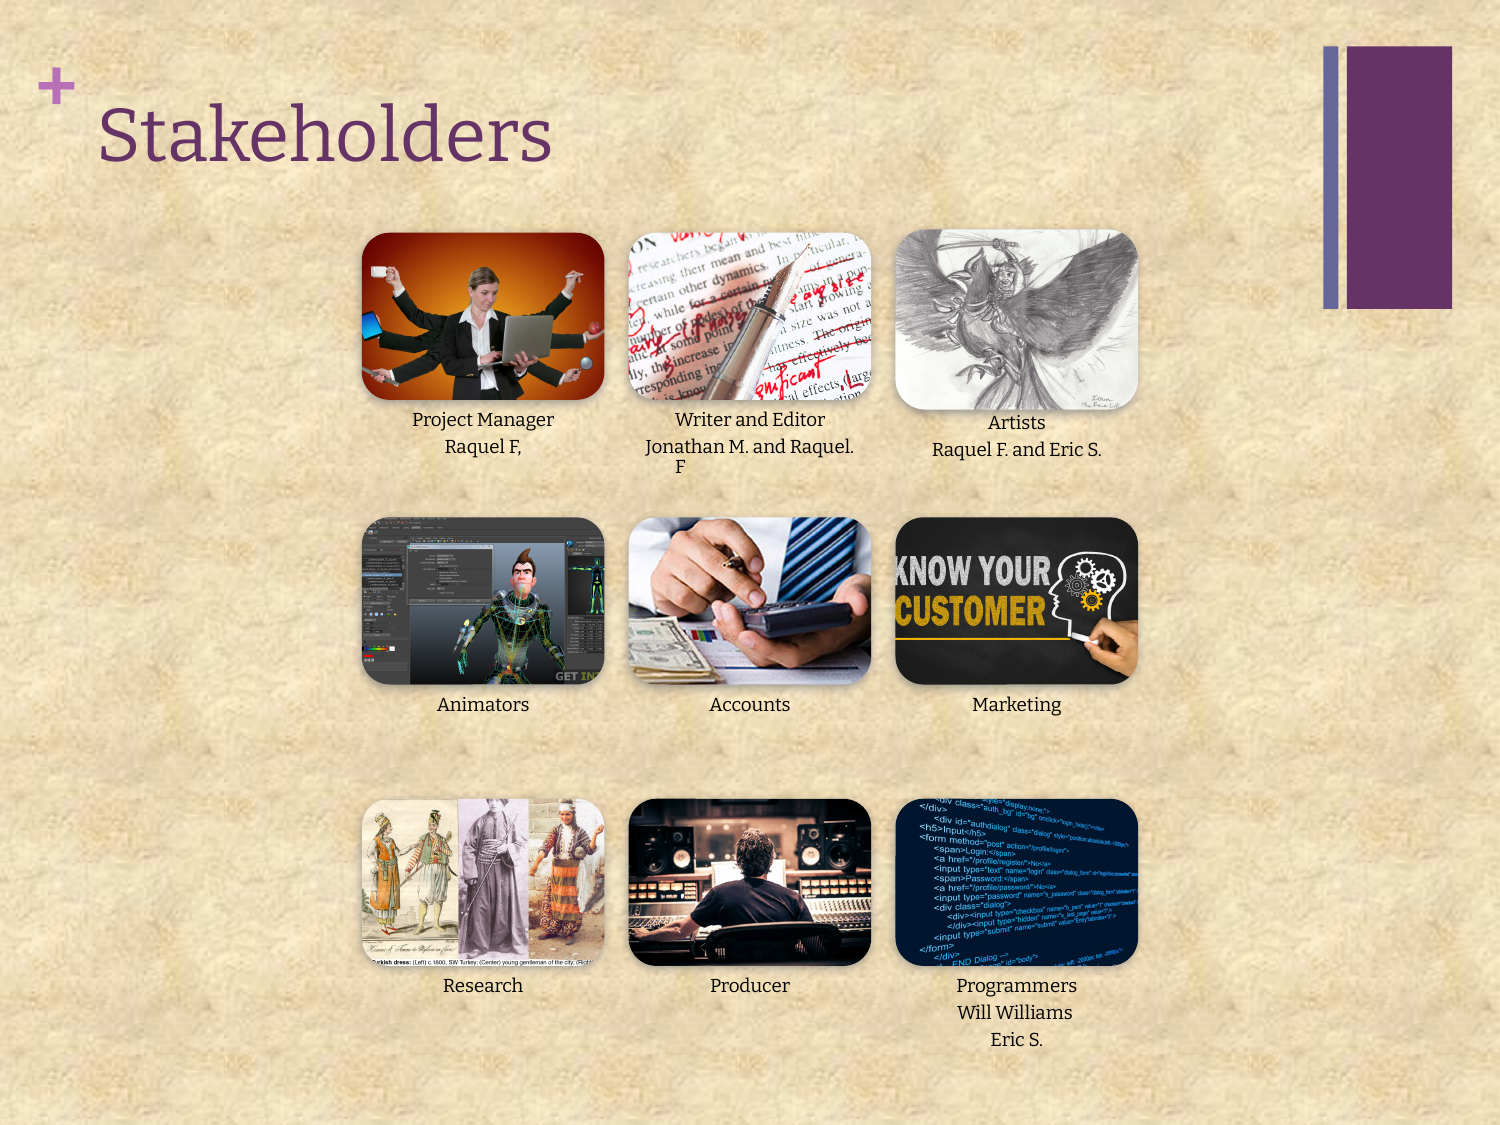

# Stakeholders

Project Manager
Raquel F,
Writer and Editor
Jonathan M. and Raquel. F
Artists
Raquel F. and Eric S.
Animators

Accounts
Marketing
Research
Producer
Programmers
Will Williams
Eric S.